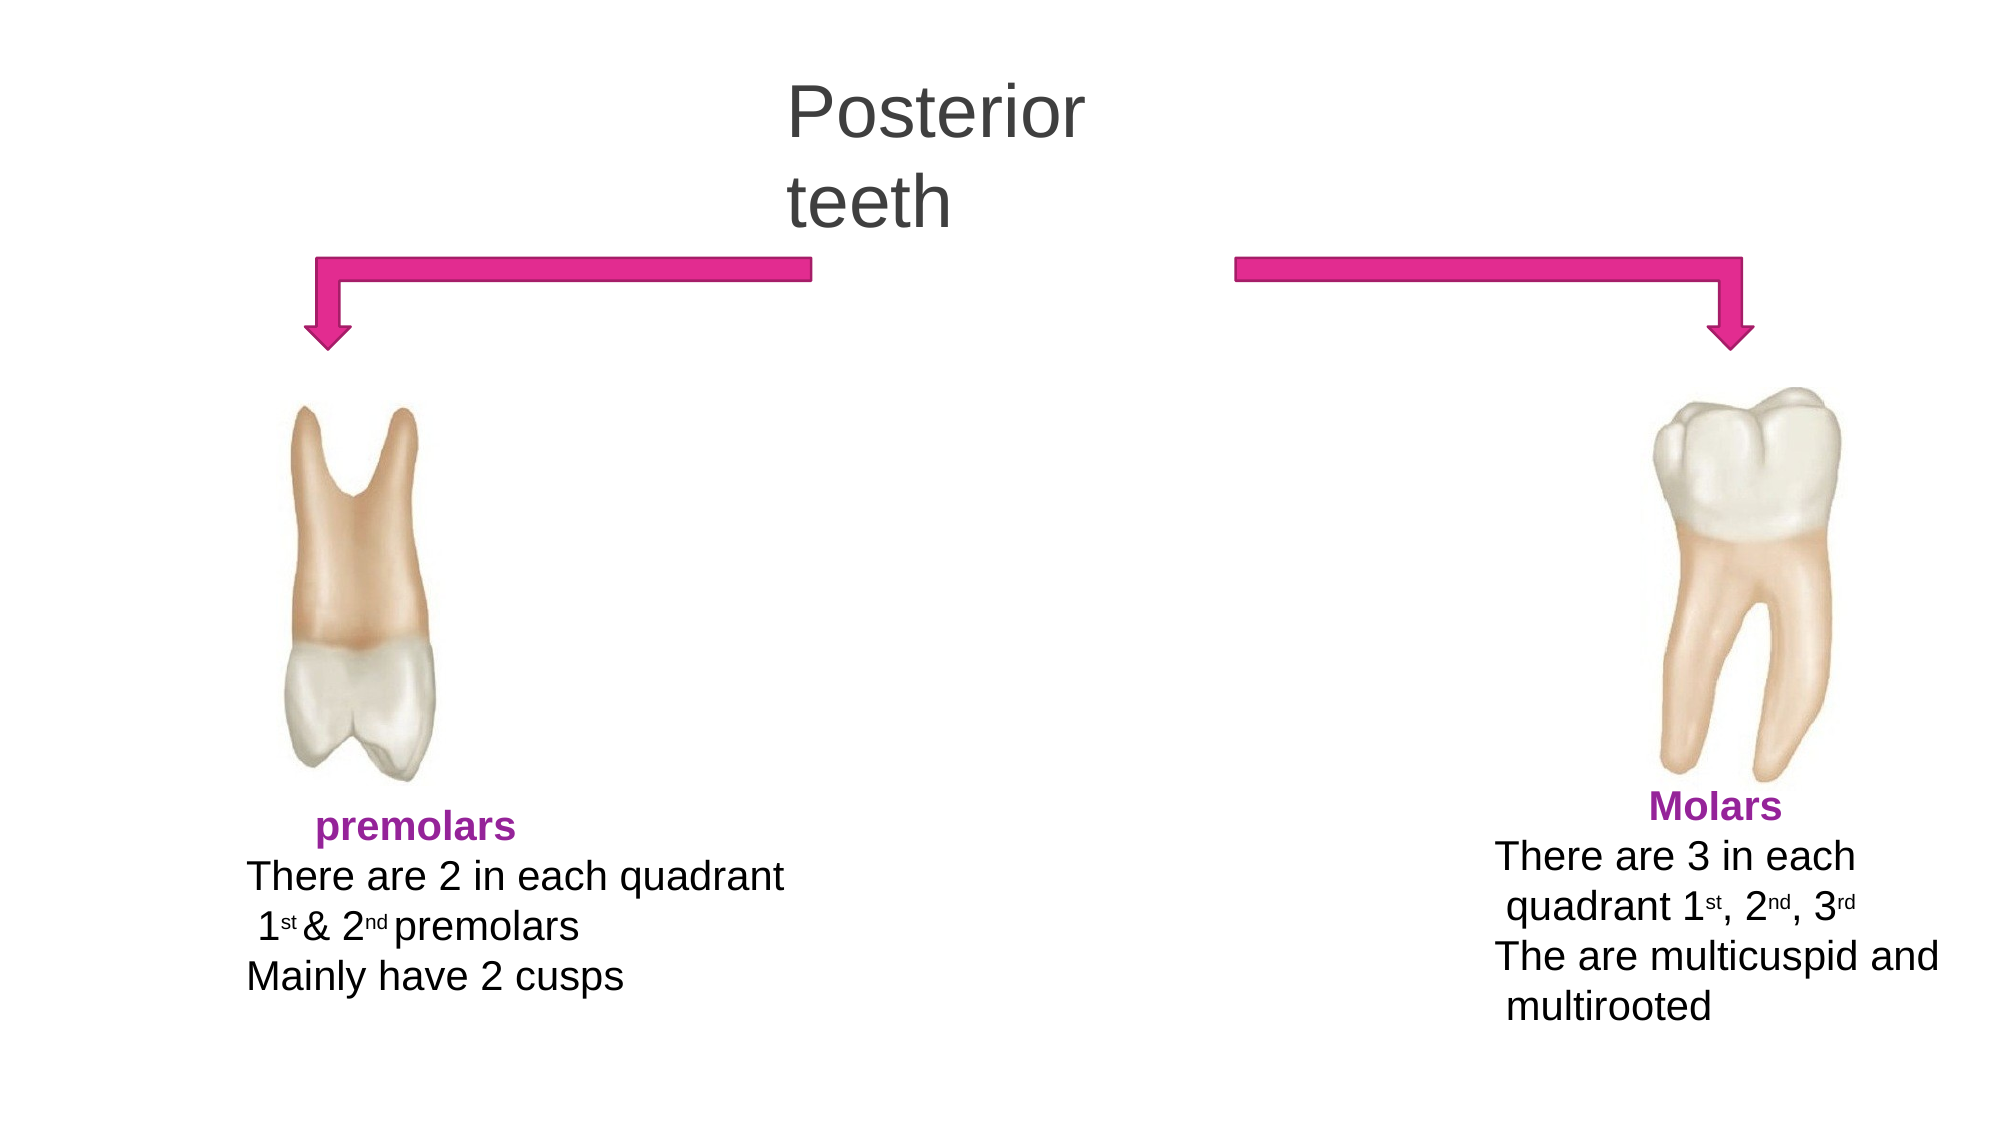

# Posterior teeth

Molars  There are 3 in each  quadrant 1st, 2nd, 3rd
The are multicuspid and  multirooted
premolars
There are 2 in each quadrant  1st & 2nd premolars
Mainly have 2 cusps